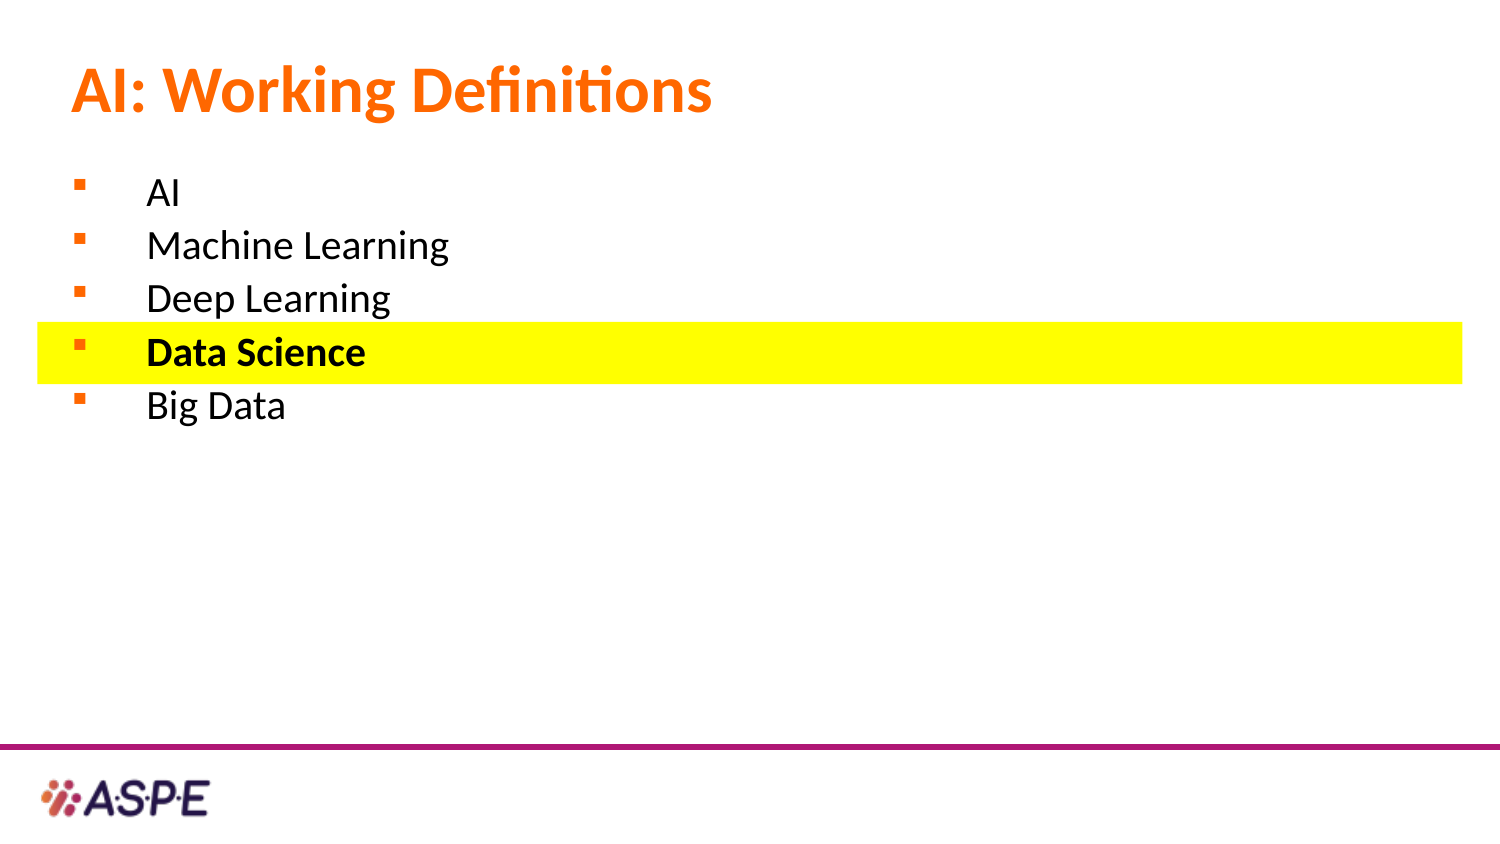

# AI: Working Definitions
AI
Machine Learning
Deep Learning
Data Science
Big Data